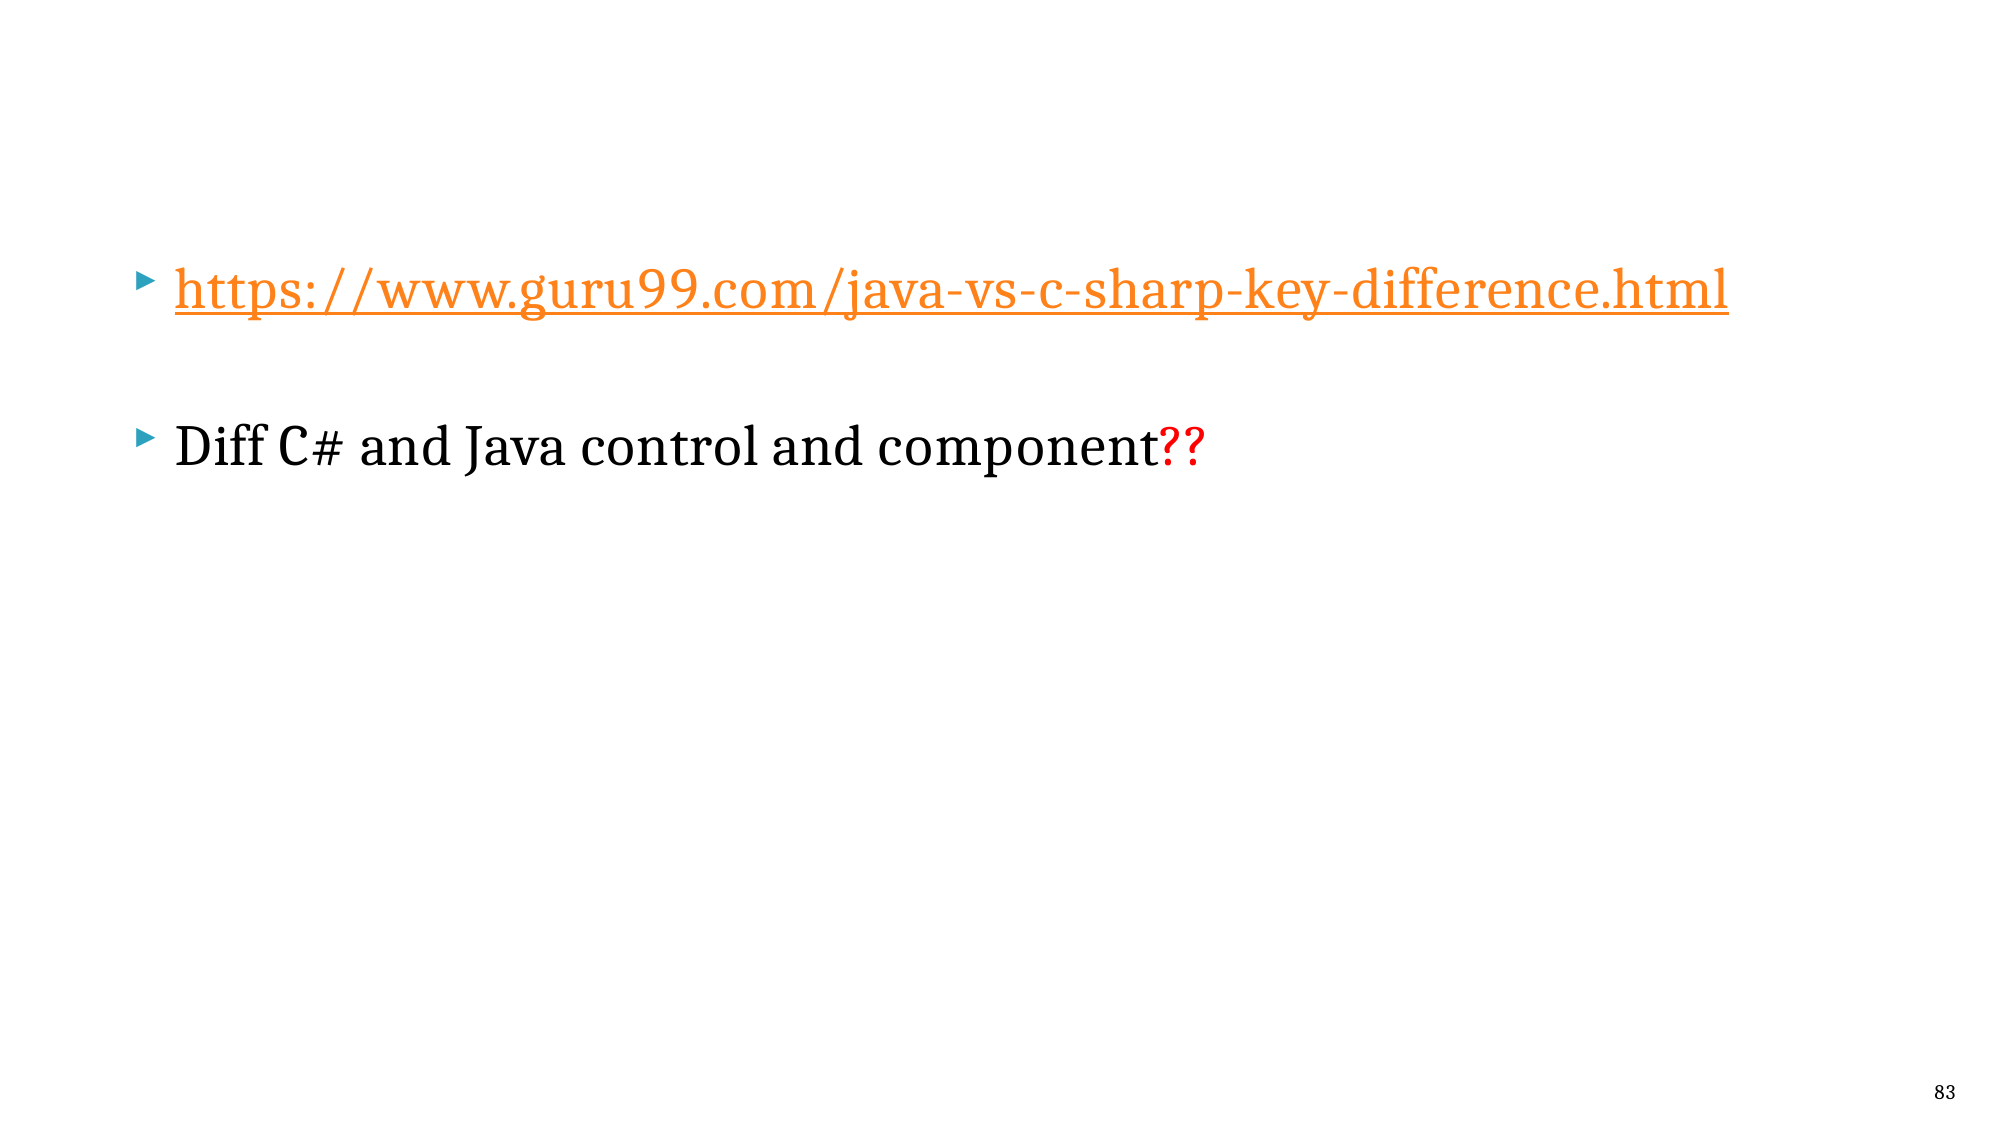

#
https://www.guru99.com/java-vs-c-sharp-key-difference.html

Diff C# and Java control and component??
83